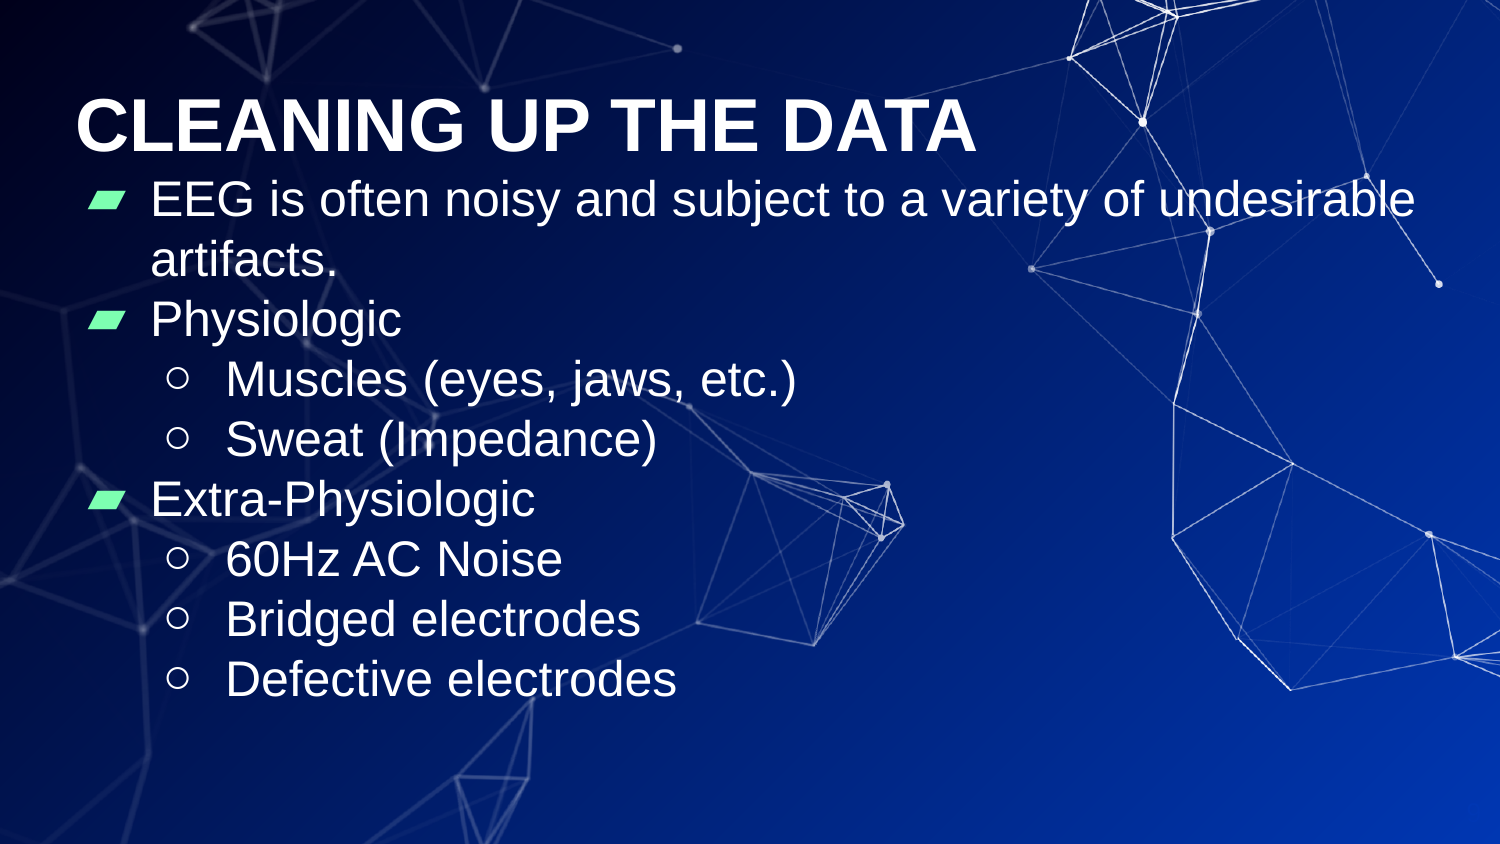

# CLEANING UP THE DATA
EEG is often noisy and subject to a variety of undesirable artifacts.
Physiologic
Muscles (eyes, jaws, etc.)
Sweat (Impedance)
Extra-Physiologic
60Hz AC Noise
Bridged electrodes
Defective electrodes

9